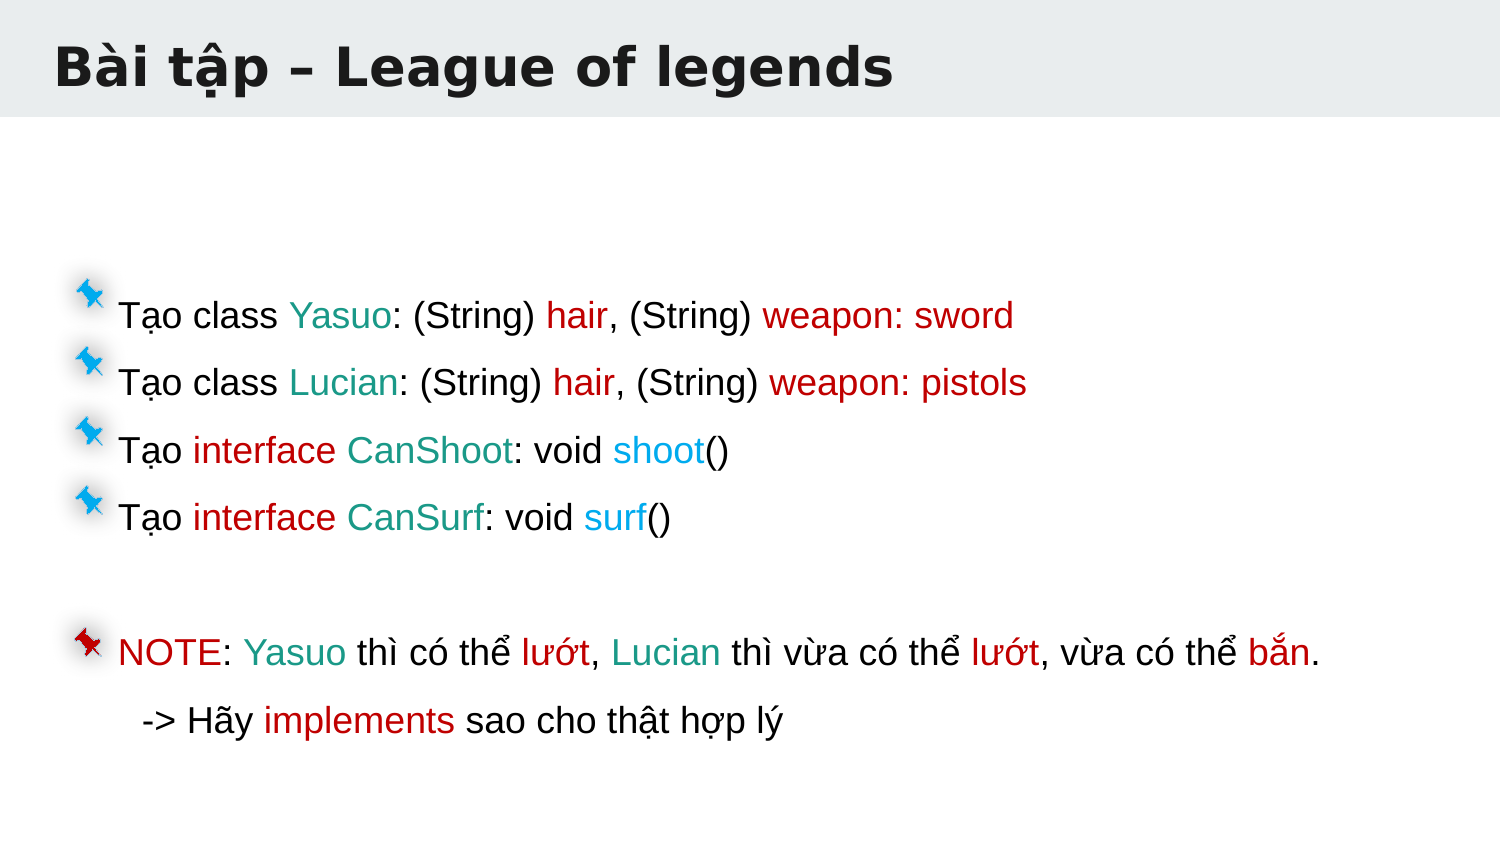

# Bài tập – League of legends
Tạo class Yasuo: (String) hair, (String) weapon: sword
Tạo class Lucian: (String) hair, (String) weapon: pistols
Tạo interface CanShoot: void shoot()
Tạo interface CanSurf: void surf()

NOTE: Yasuo thì có thể lướt, Lucian thì vừa có thể lướt, vừa có thể bắn.
-> Hãy implements sao cho thật hợp lý